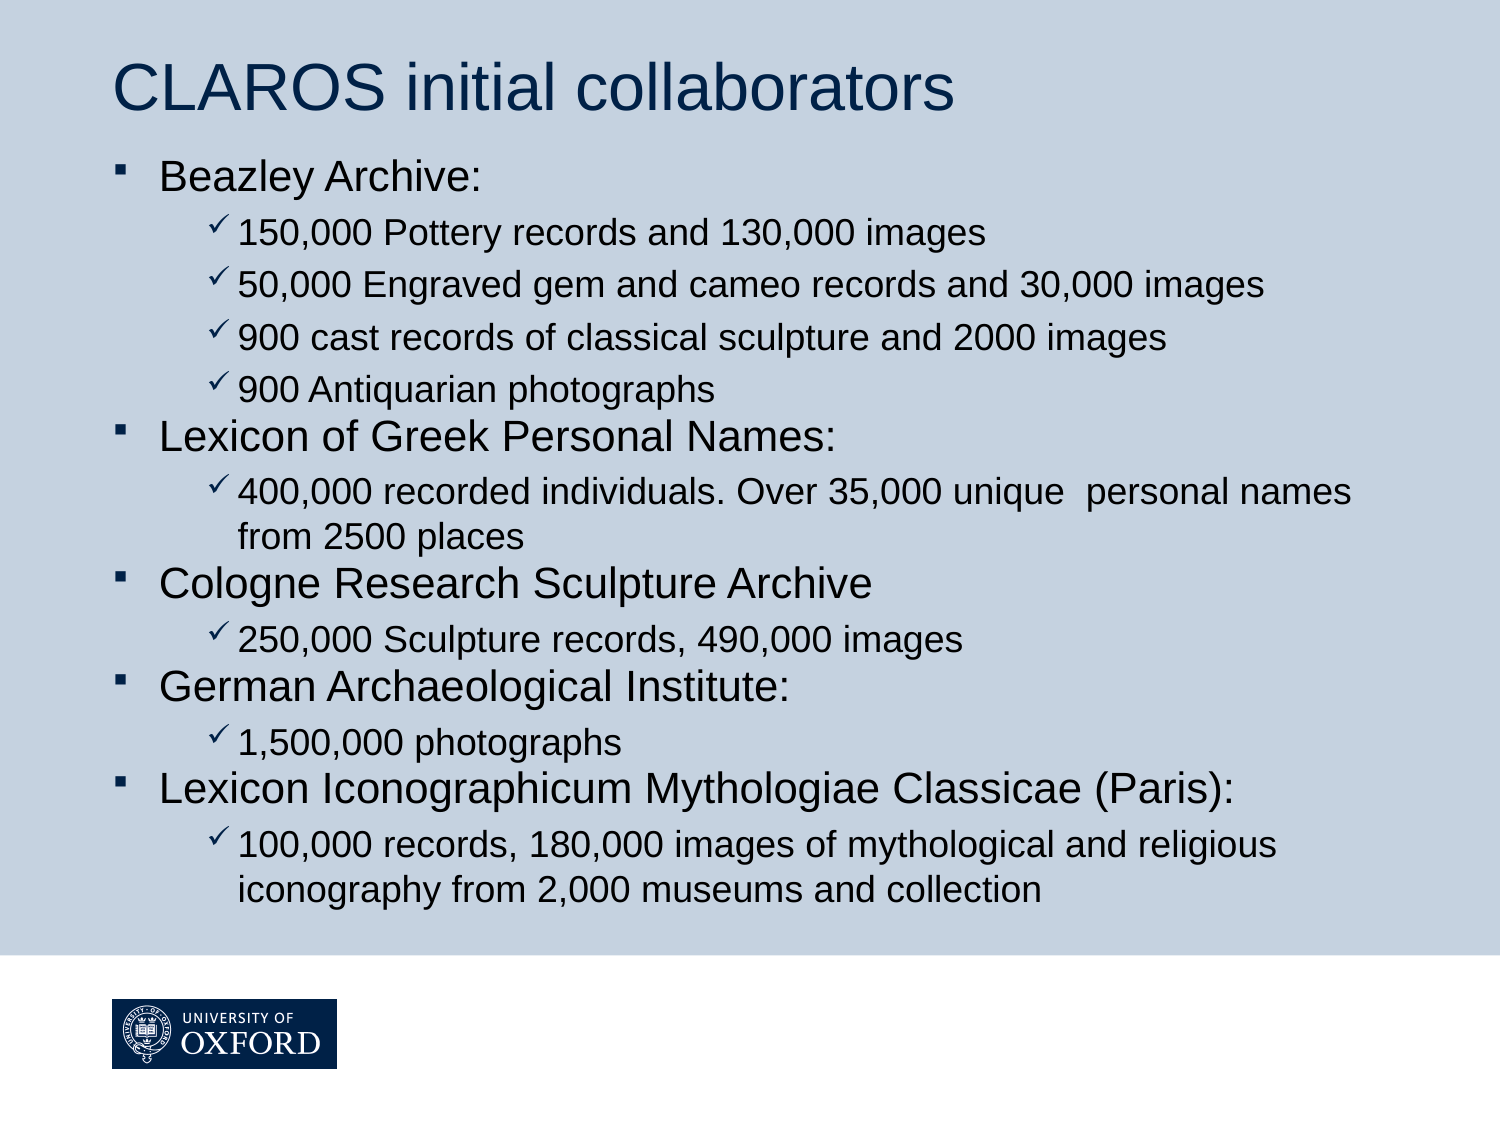

# CLAROS initial collaborators
Beazley Archive:
150,000 Pottery records and 130,000 images
50,000 Engraved gem and cameo records and 30,000 images
900 cast records of classical sculpture and 2000 images
900 Antiquarian photographs
Lexicon of Greek Personal Names:
400,000 recorded individuals. Over 35,000 unique  personal names from 2500 places
Cologne Research Sculpture Archive
250,000 Sculpture records, 490,000 images
German Archaeological Institute:
1,500,000 photographs
Lexicon Iconographicum Mythologiae Classicae (Paris):
100,000 records, 180,000 images of mythological and religious iconography from 2,000 museums and collection